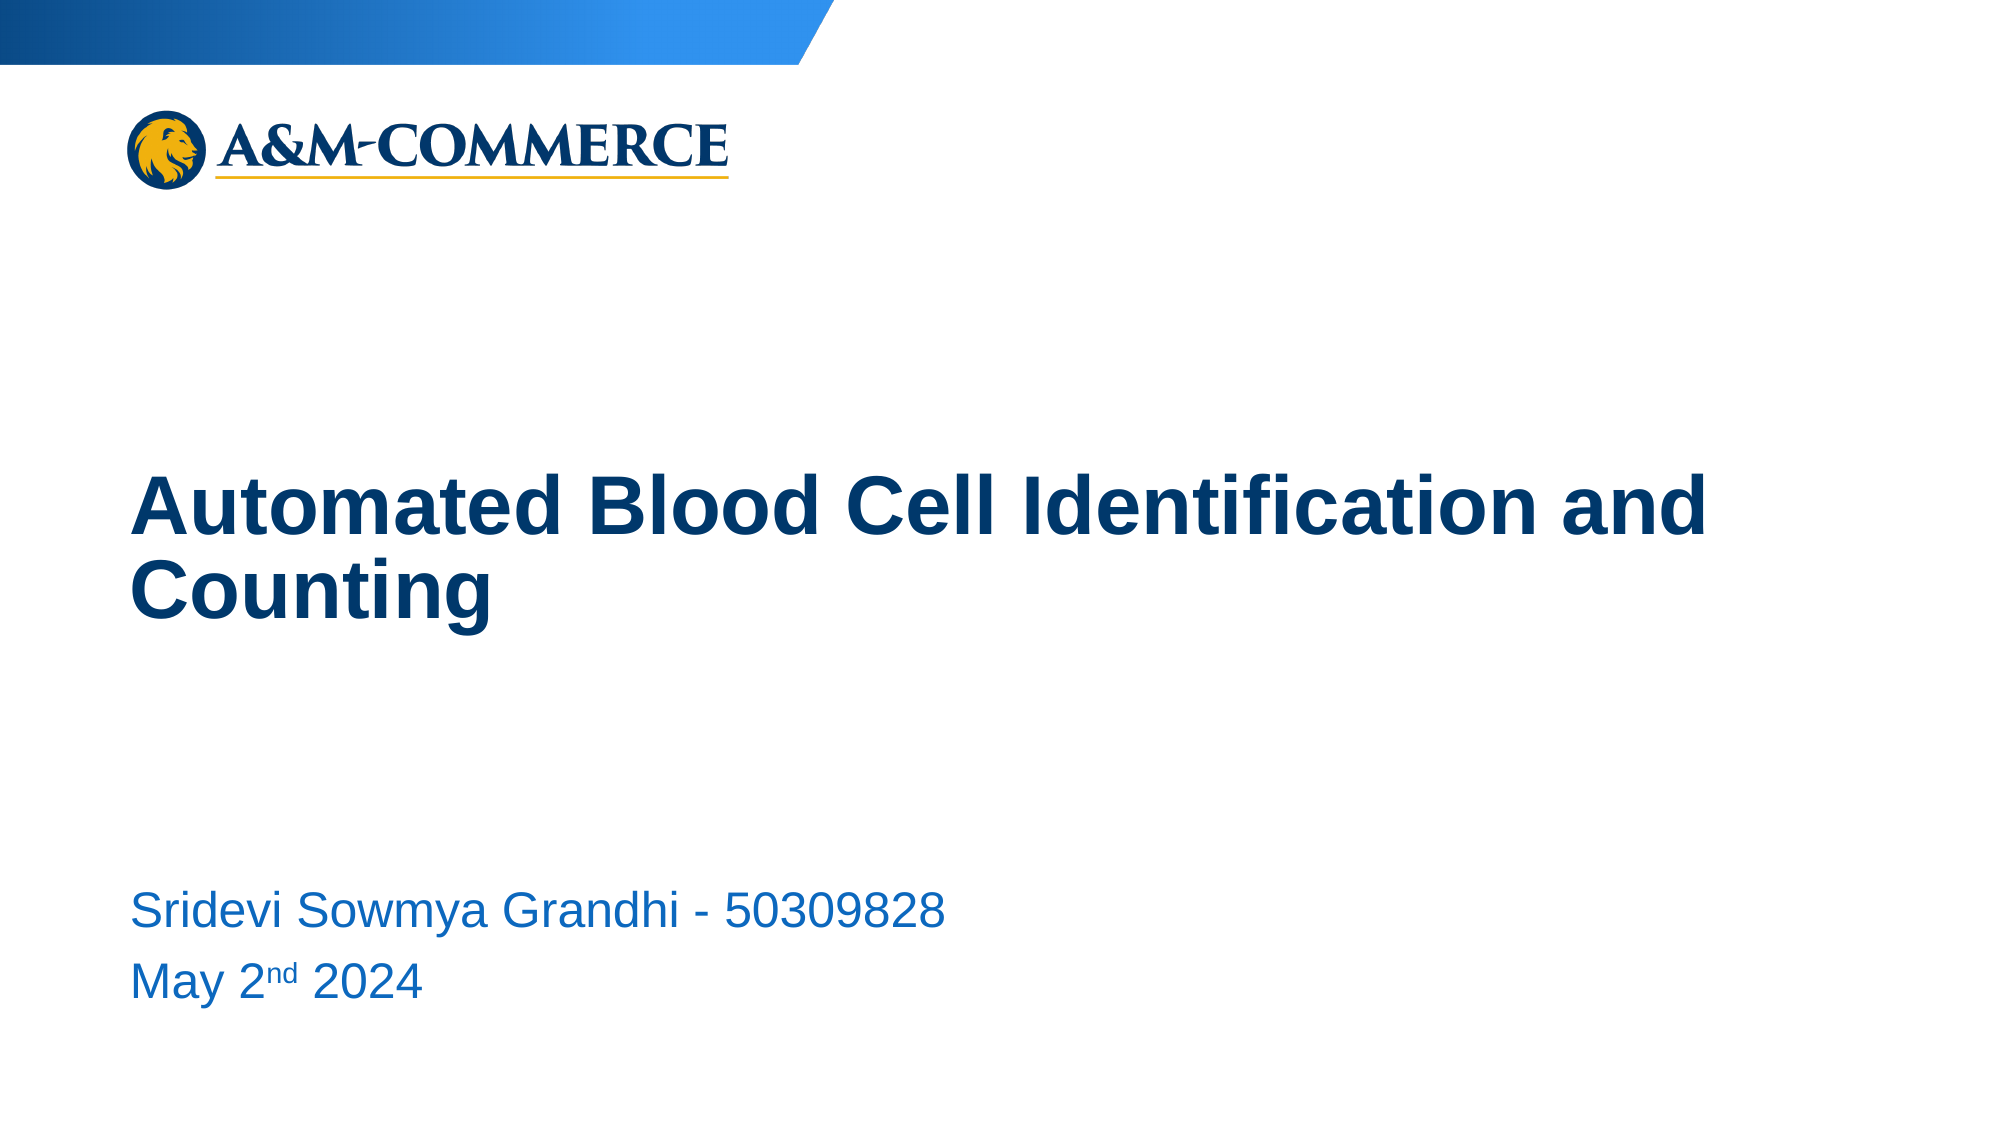

Automated Blood Cell Identification and Counting
Sridevi Sowmya Grandhi - 50309828
May 2nd 2024